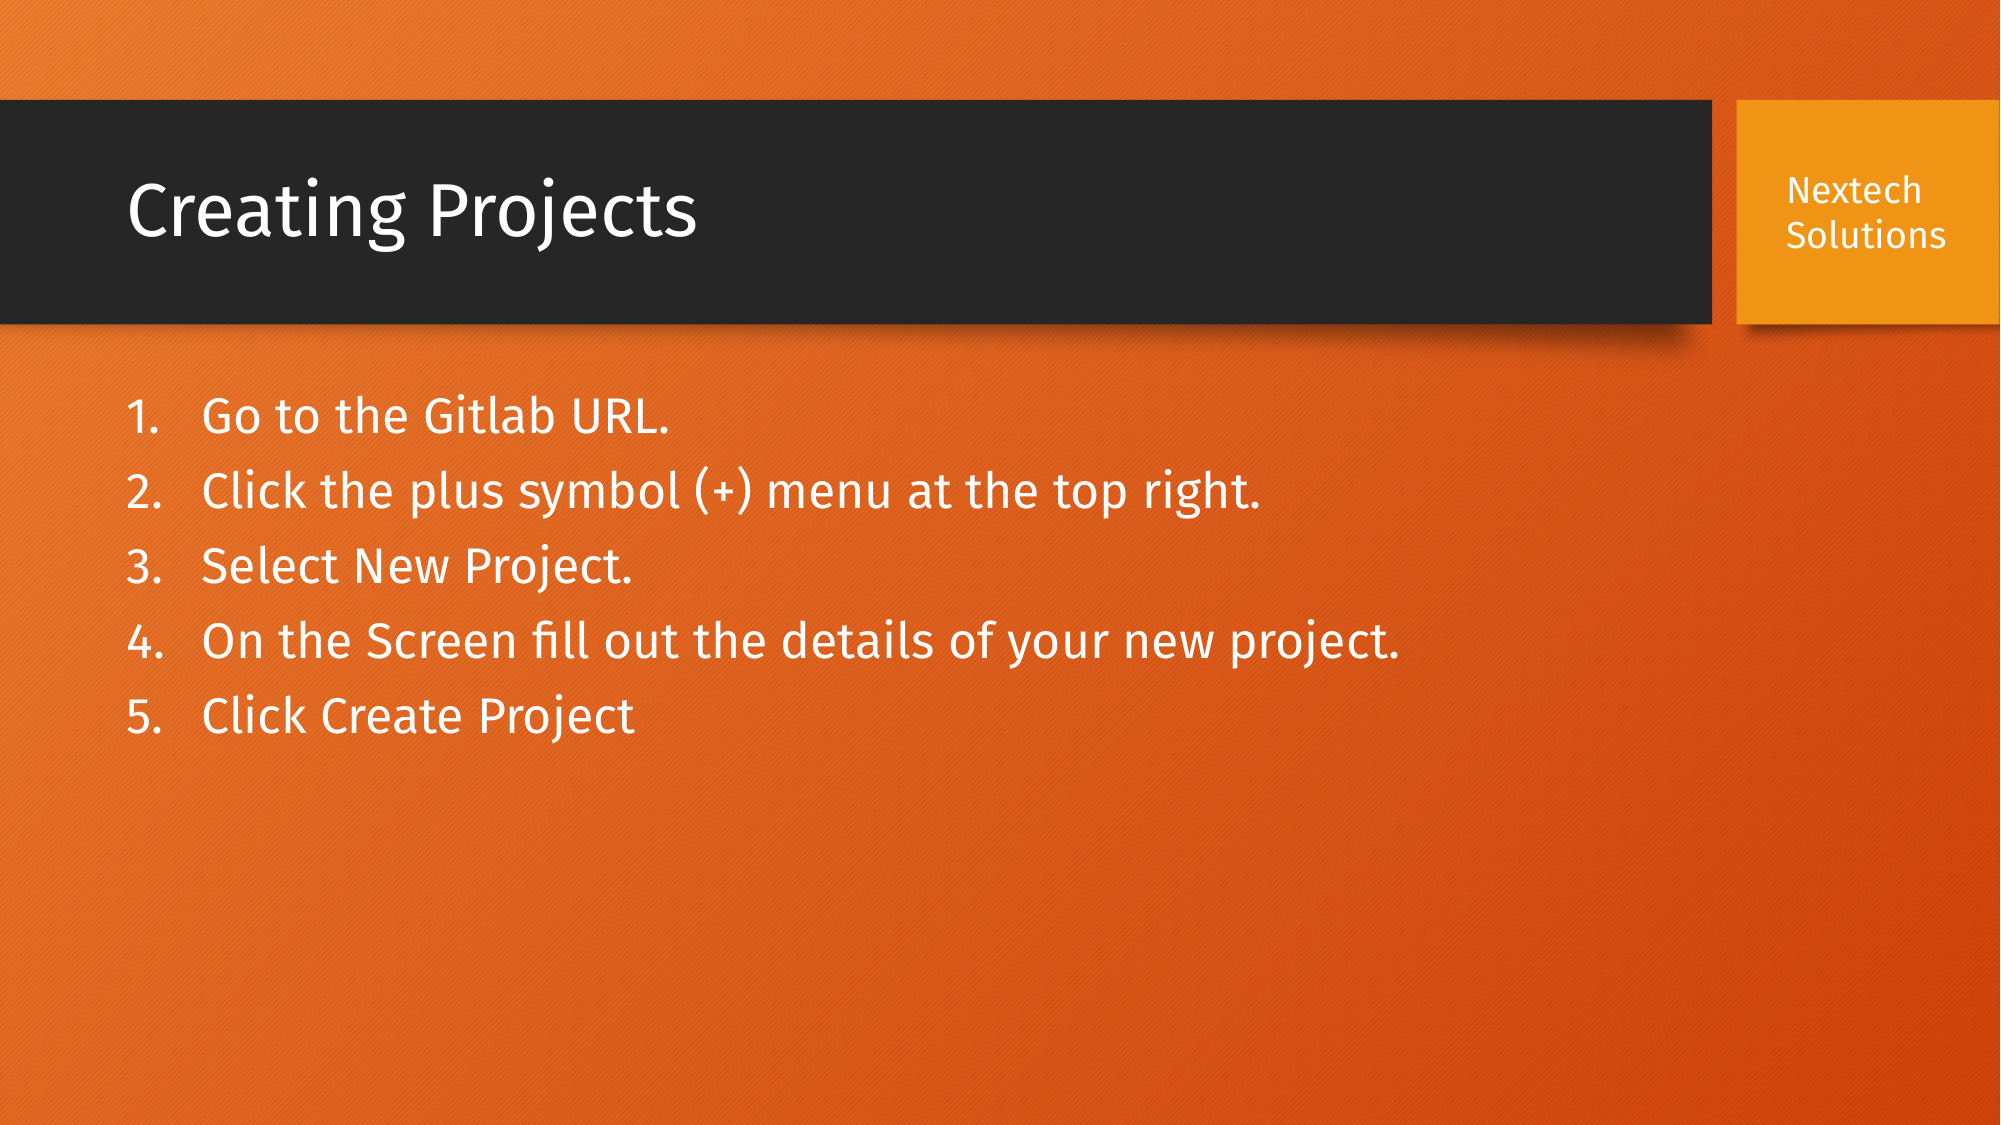

# Creating Projects
Nextech Solutions
Go to the Gitlab URL.
Click the plus symbol (+) menu at the top right.
Select New Project.
On the Screen fill out the details of your new project.
Click Create Project